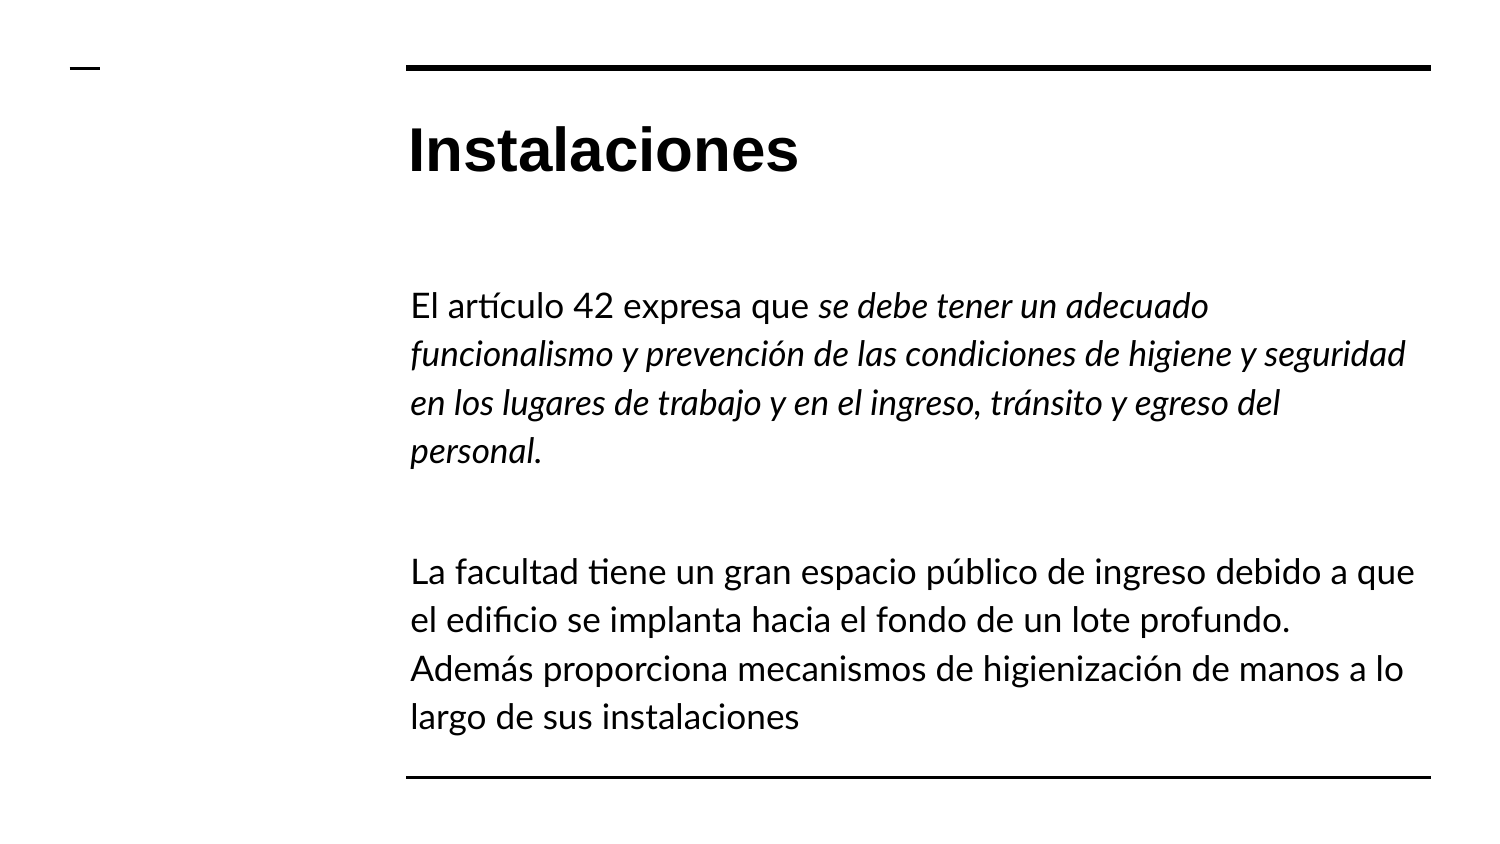

# Instalaciones
El artículo 42 expresa que se debe tener un adecuado funcionalismo y prevención de las condiciones de higiene y seguridad en los lugares de trabajo y en el ingreso, tránsito y egreso del personal.
La facultad tiene un gran espacio público de ingreso debido a que el edificio se implanta hacia el fondo de un lote profundo. Además proporciona mecanismos de higienización de manos a lo largo de sus instalaciones